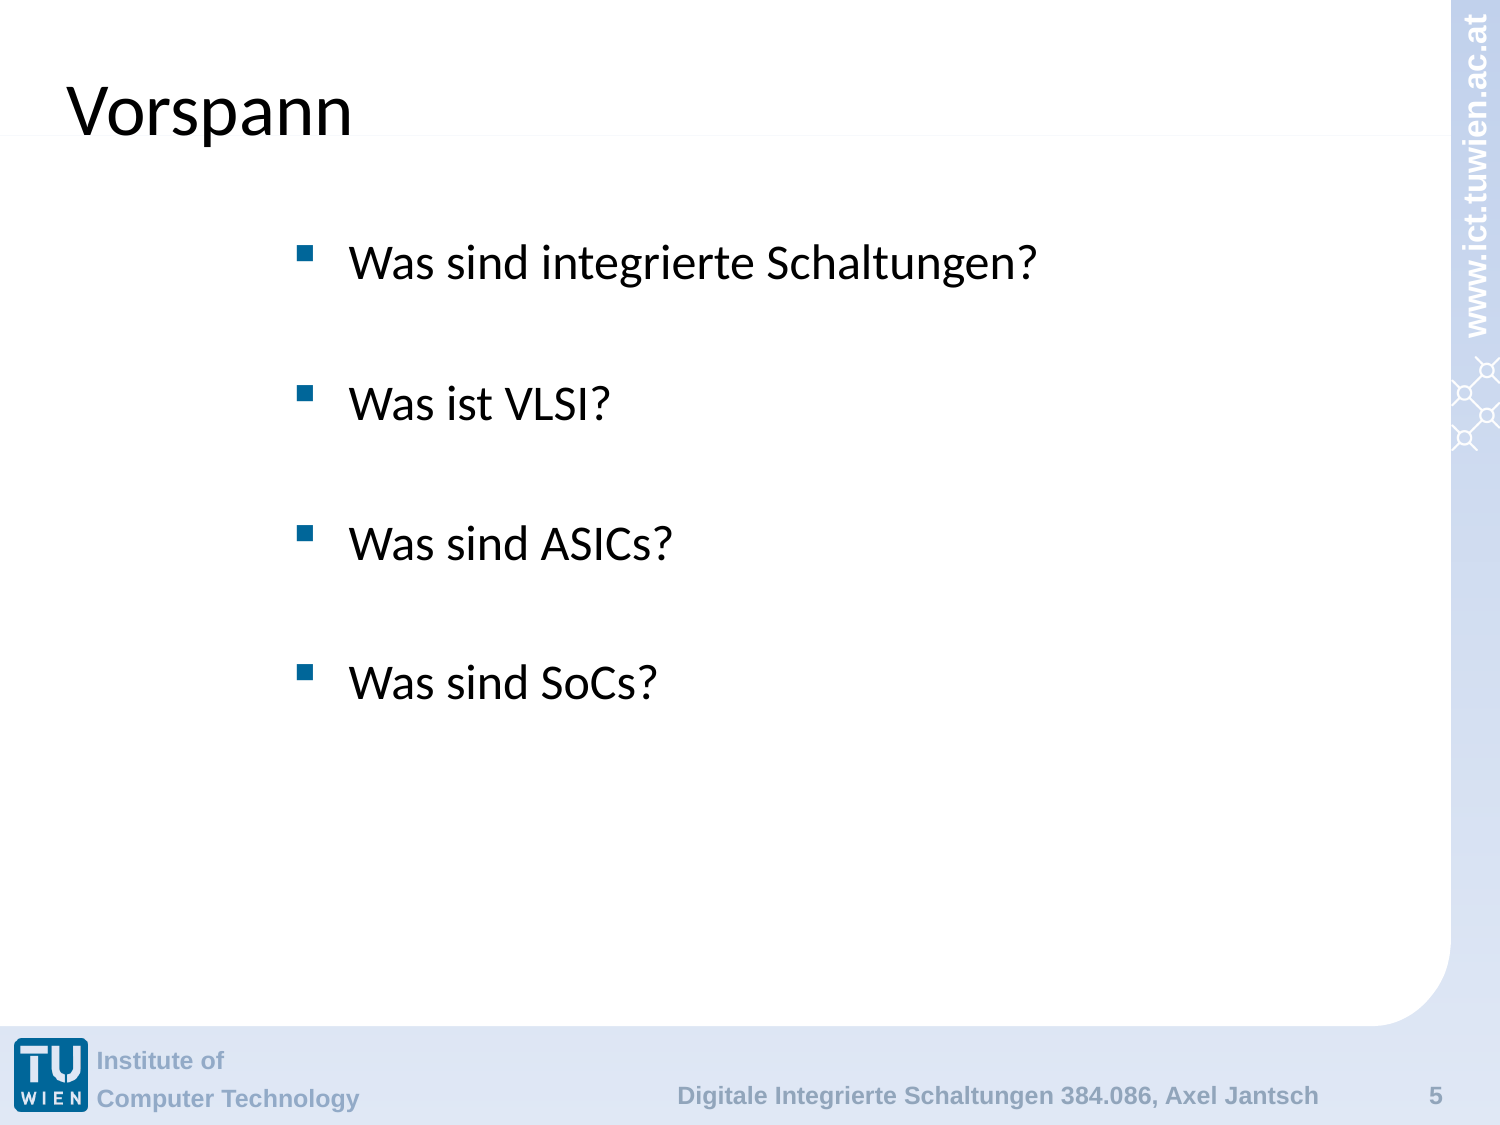

# Vorspann
Was sind integrierte Schaltungen?

Was ist VLSI?

Was sind ASICs?

Was sind SoCs?
Digitale Integrierte Schaltungen 384.086, Axel Jantsch
5